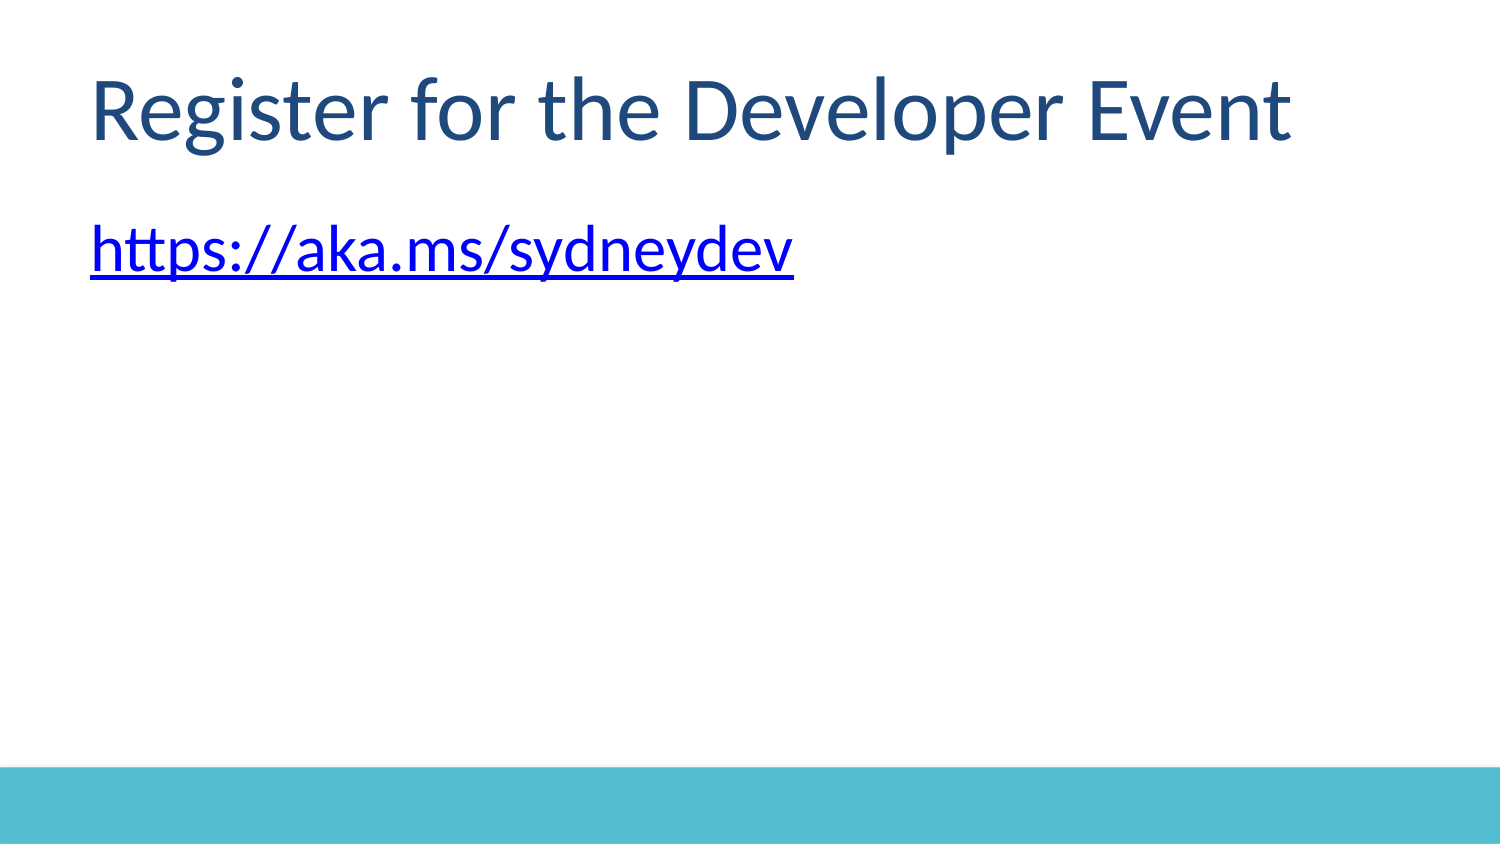

# Register for the Developer Event
https://aka.ms/sydneydev